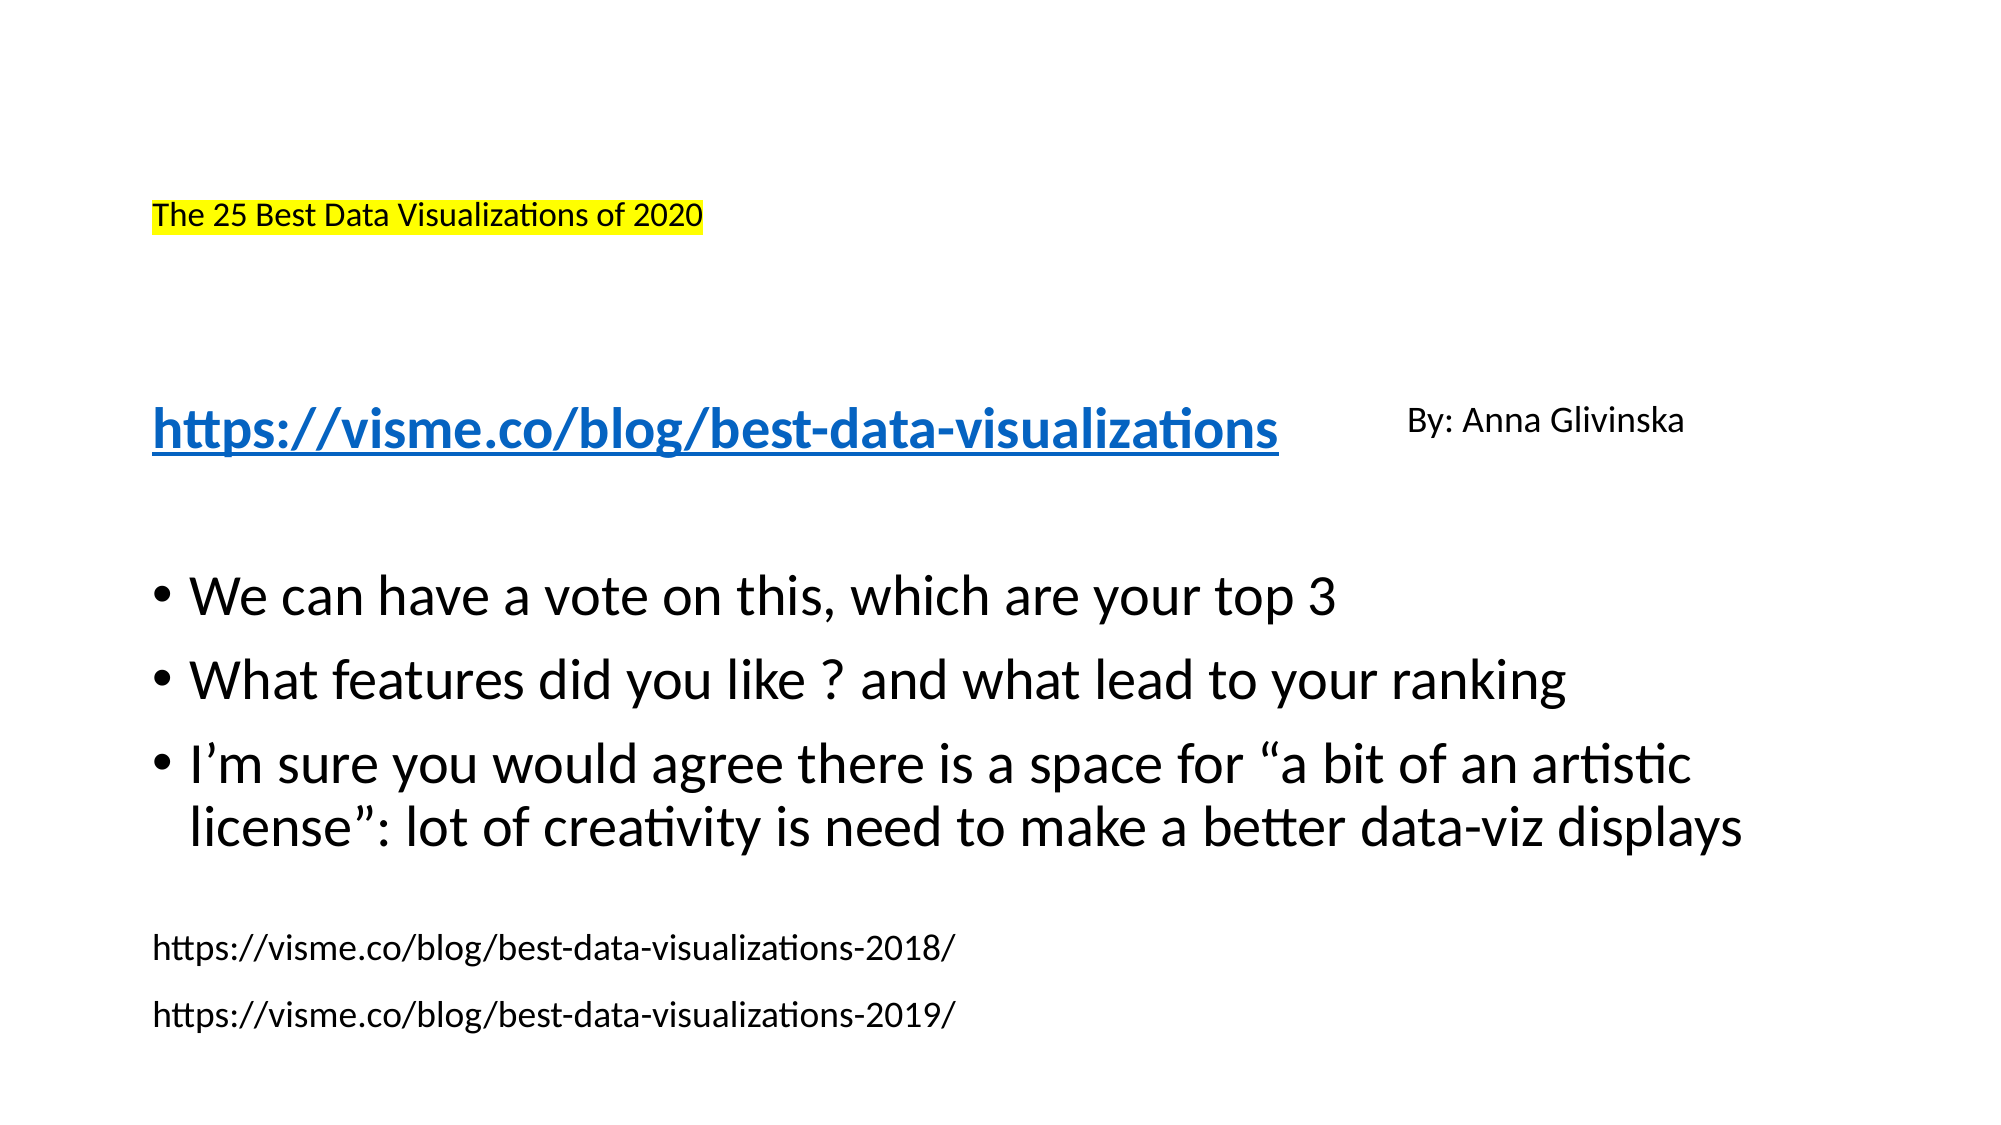

# The 25 Best Data Visualizations of 2020

https://visme.co/blog/best-data-visualizations

We can have a vote on this, which are your top 3
What features did you like ? and what lead to your ranking
I’m sure you would agree there is a space for “a bit of an artistic license”: lot of creativity is need to make a better data-viz displays

By: Anna Glivinska
https://visme.co/blog/best-data-visualizations-2018/
https://visme.co/blog/best-data-visualizations-2019/